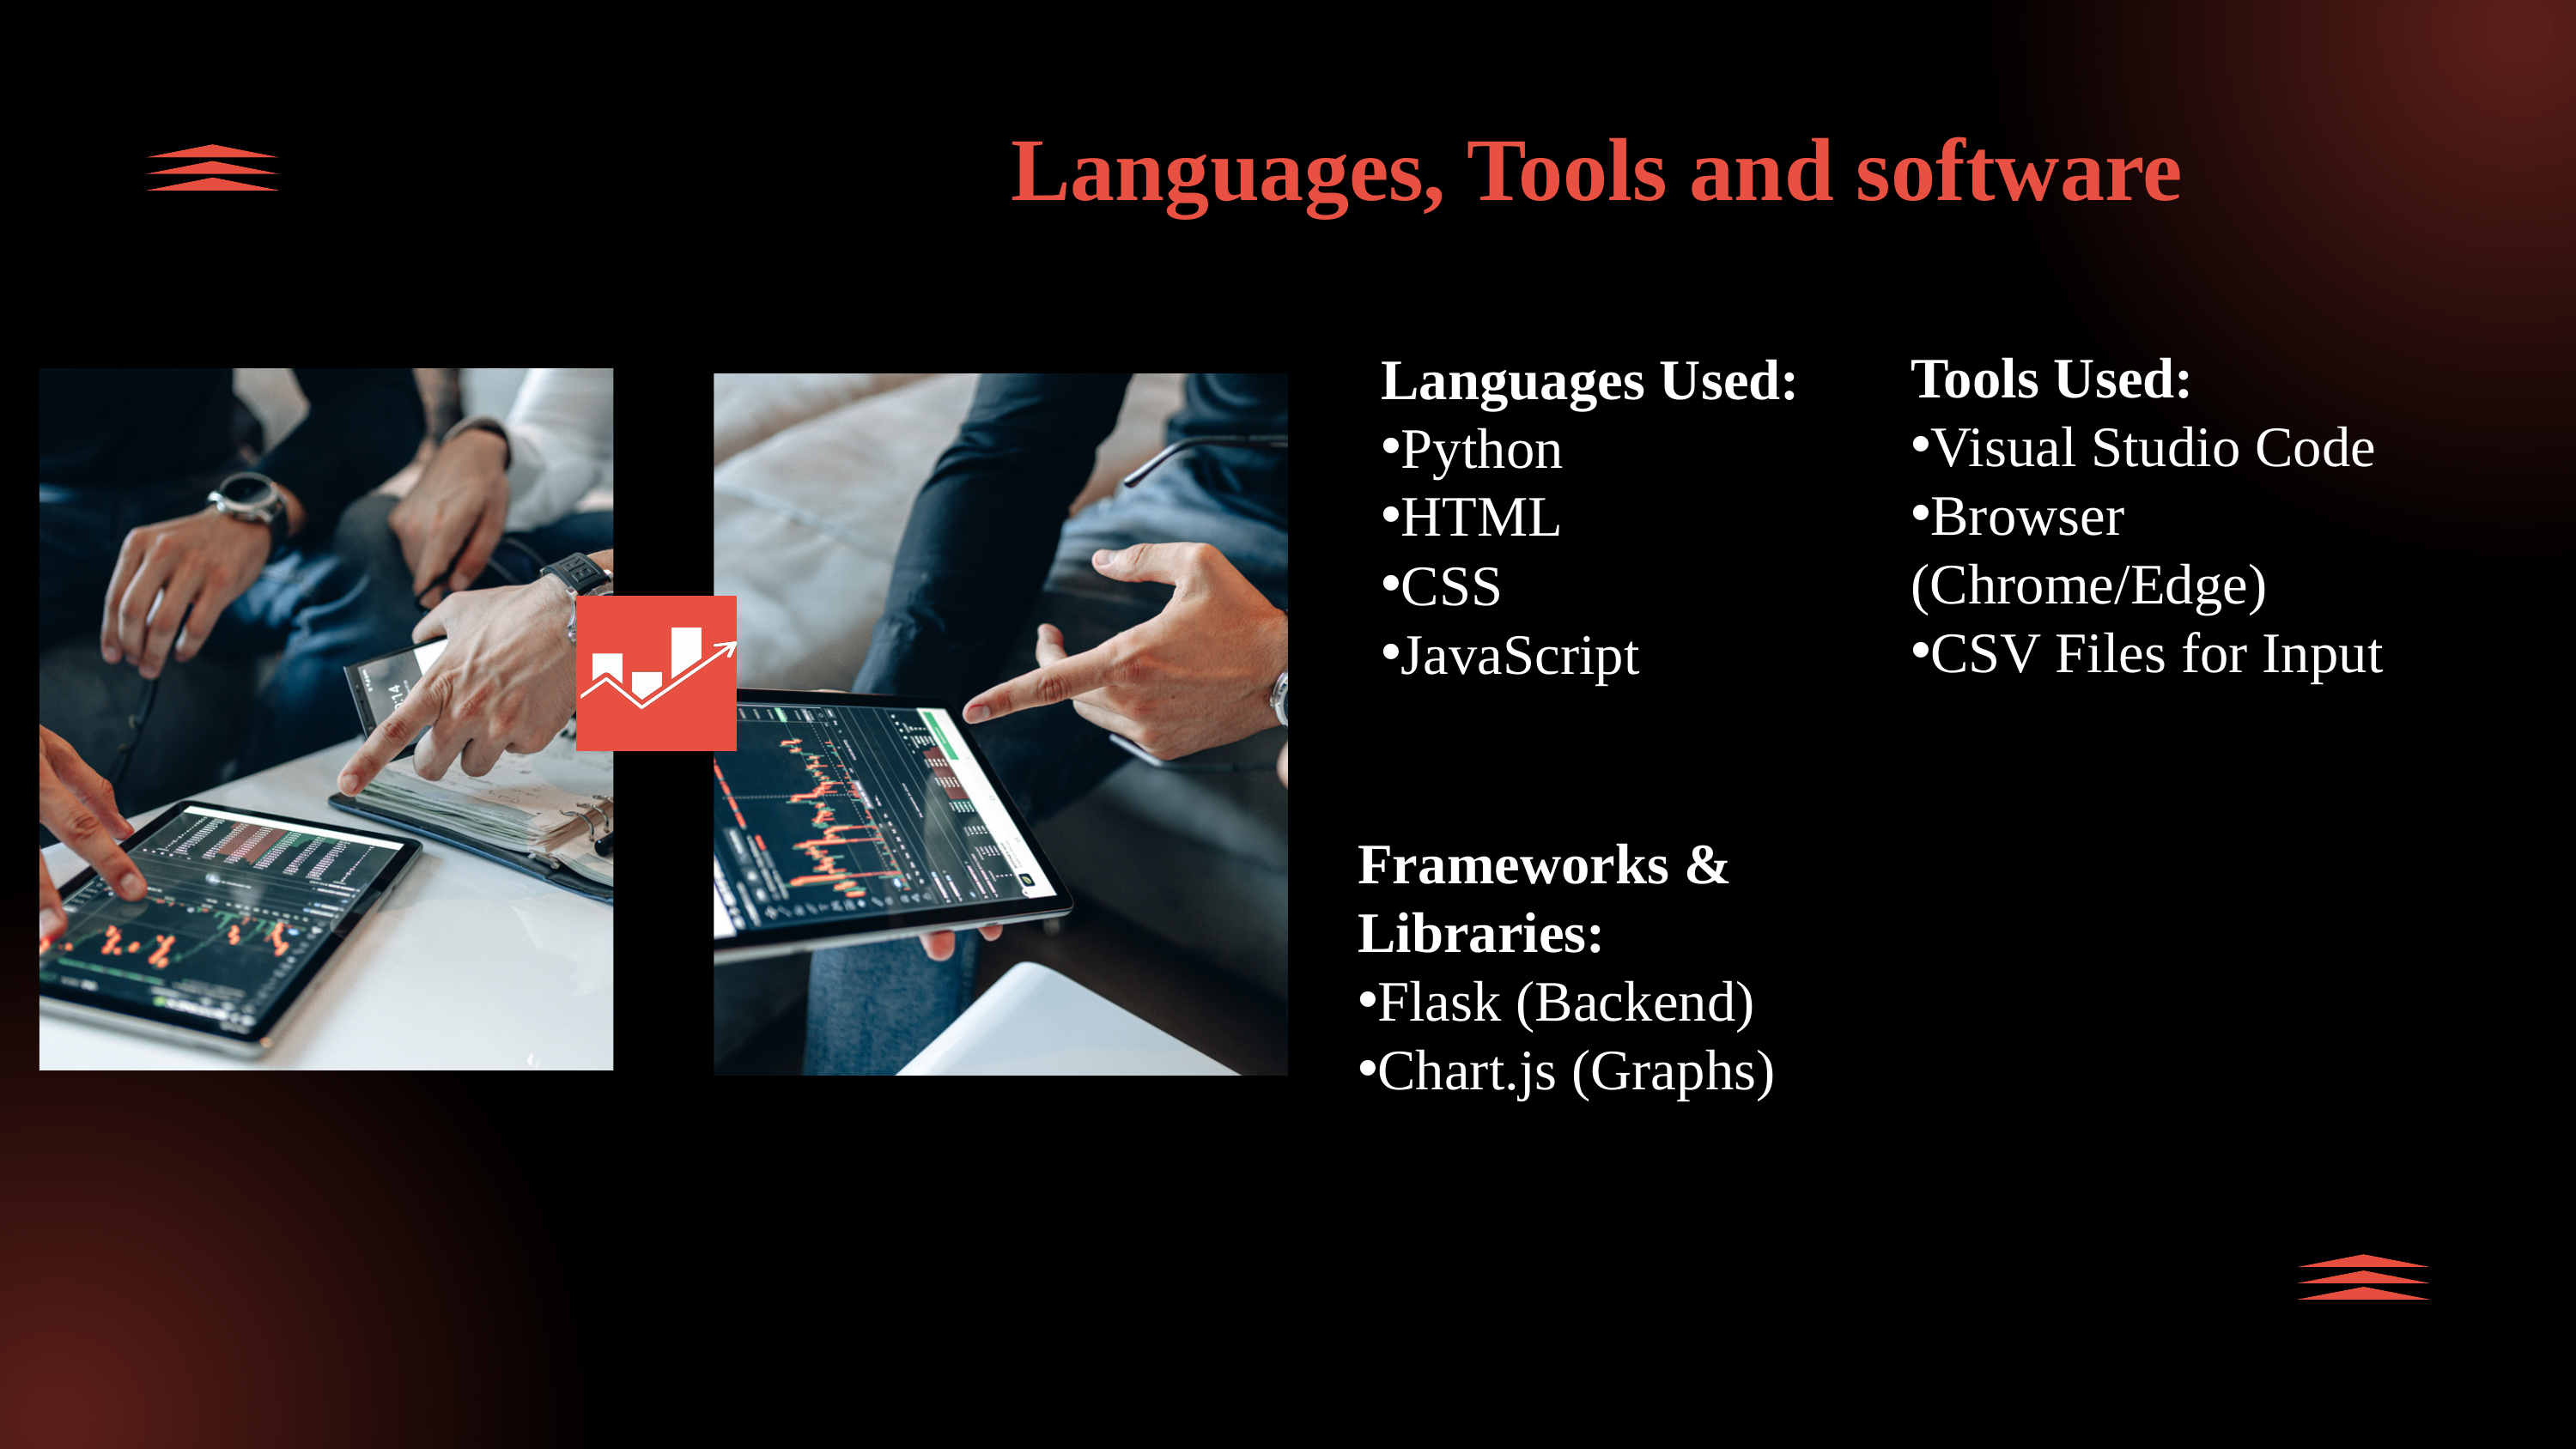

Programming  Languages, Tools and software
Tools Used:
Visual Studio Code
Browser (Chrome/Edge)
CSV Files for Input
Languages Used:
Python
HTML
CSS
JavaScript

Frameworks & Libraries:
Flask (Backend)
Chart.js (Graphs)